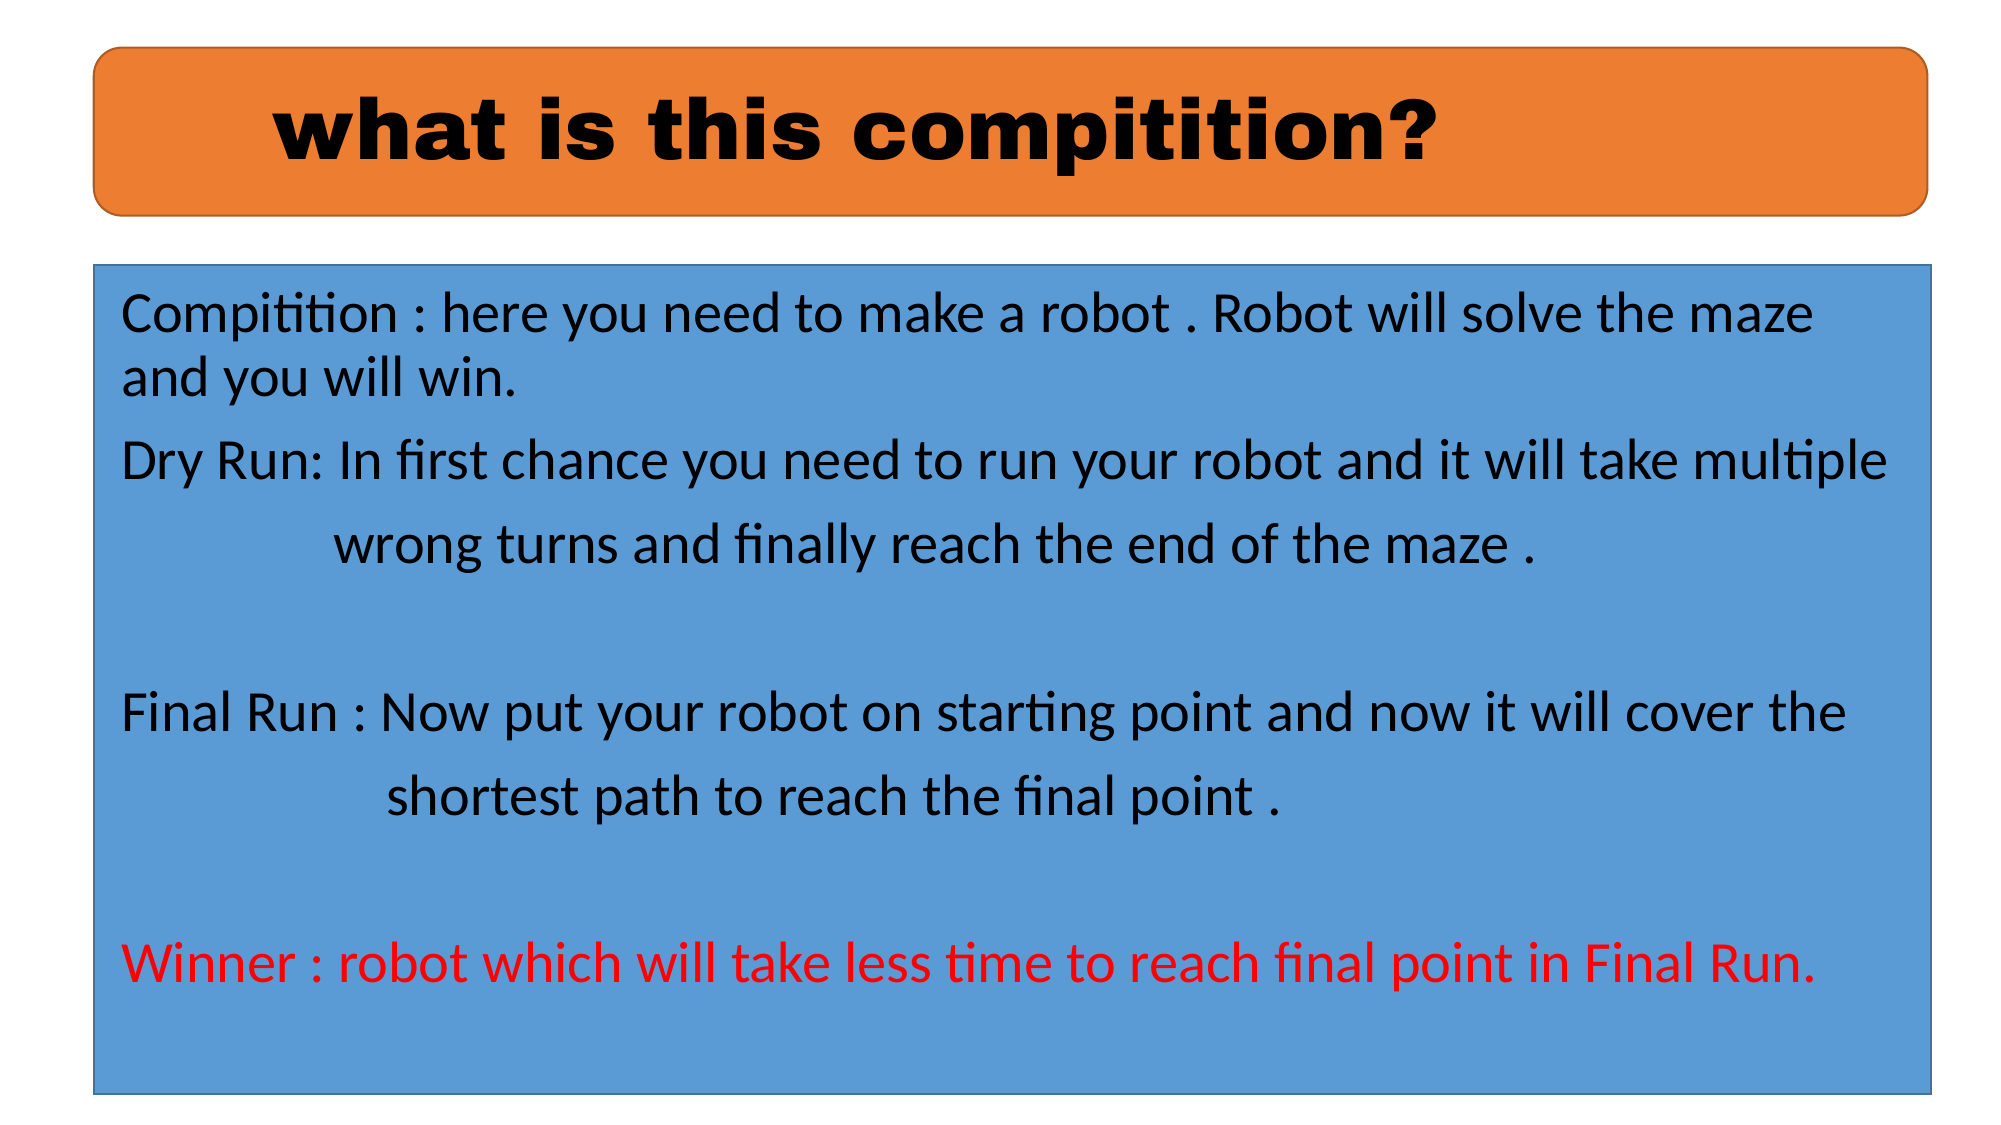

# what is this compitition?

Compitition : here you need to make a robot . Robot will solve the maze and you will win.
Dry Run: In first chance you need to run your robot and it will take multiple
                wrong turns and finally reach the end of the maze .

Final Run : Now put your robot on starting point and now it will cover the
                    shortest path to reach the final point .

Winner : robot which will take less time to reach final point in Final Run.